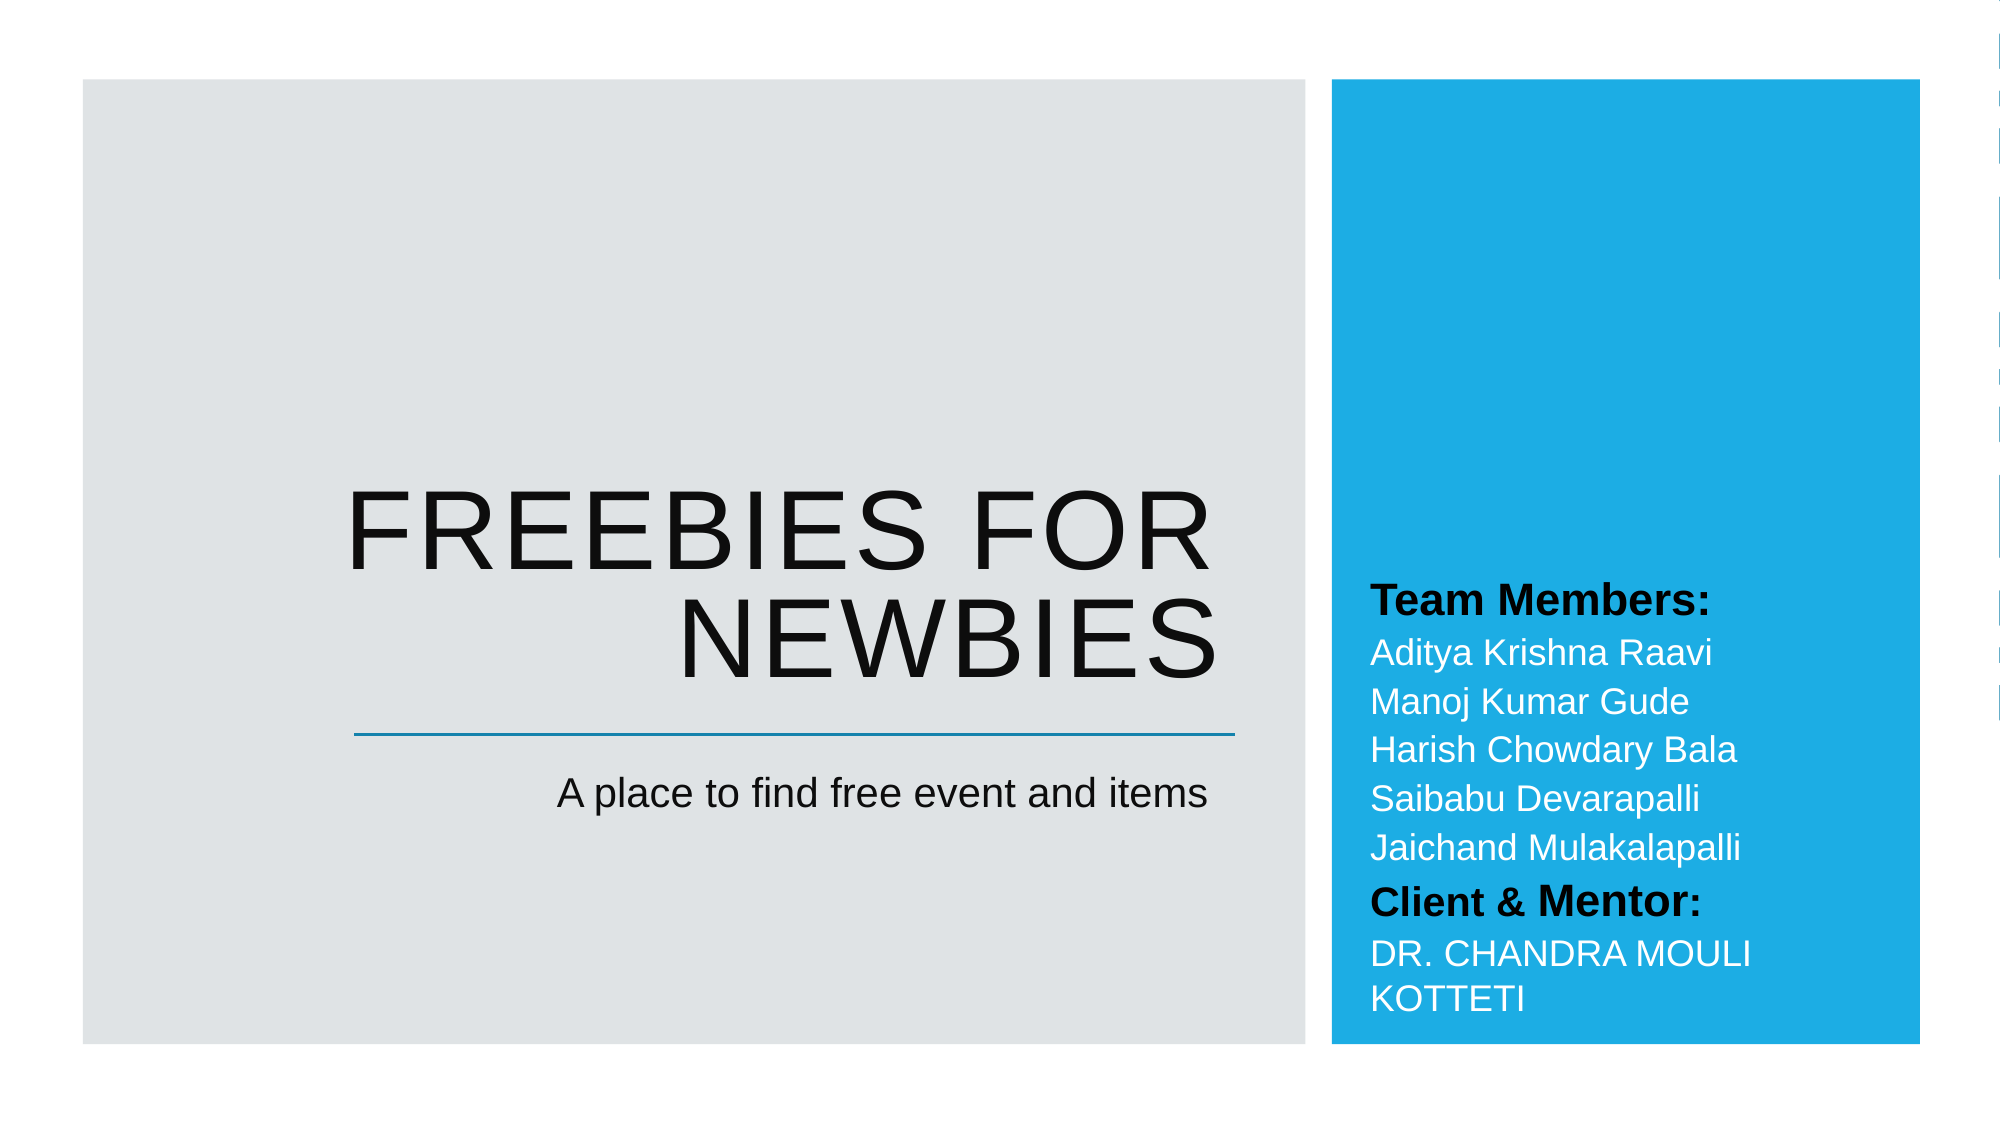

# FreeBies FOR NewBIES
Team Members:
Aditya Krishna Raavi
Manoj Kumar Gude
Harish Chowdary Bala
Saibabu Devarapalli
Jaichand Mulakalapalli
Client & Mentor:
DR. CHANDRA MOULI KOTTETI
A place to find free event and items